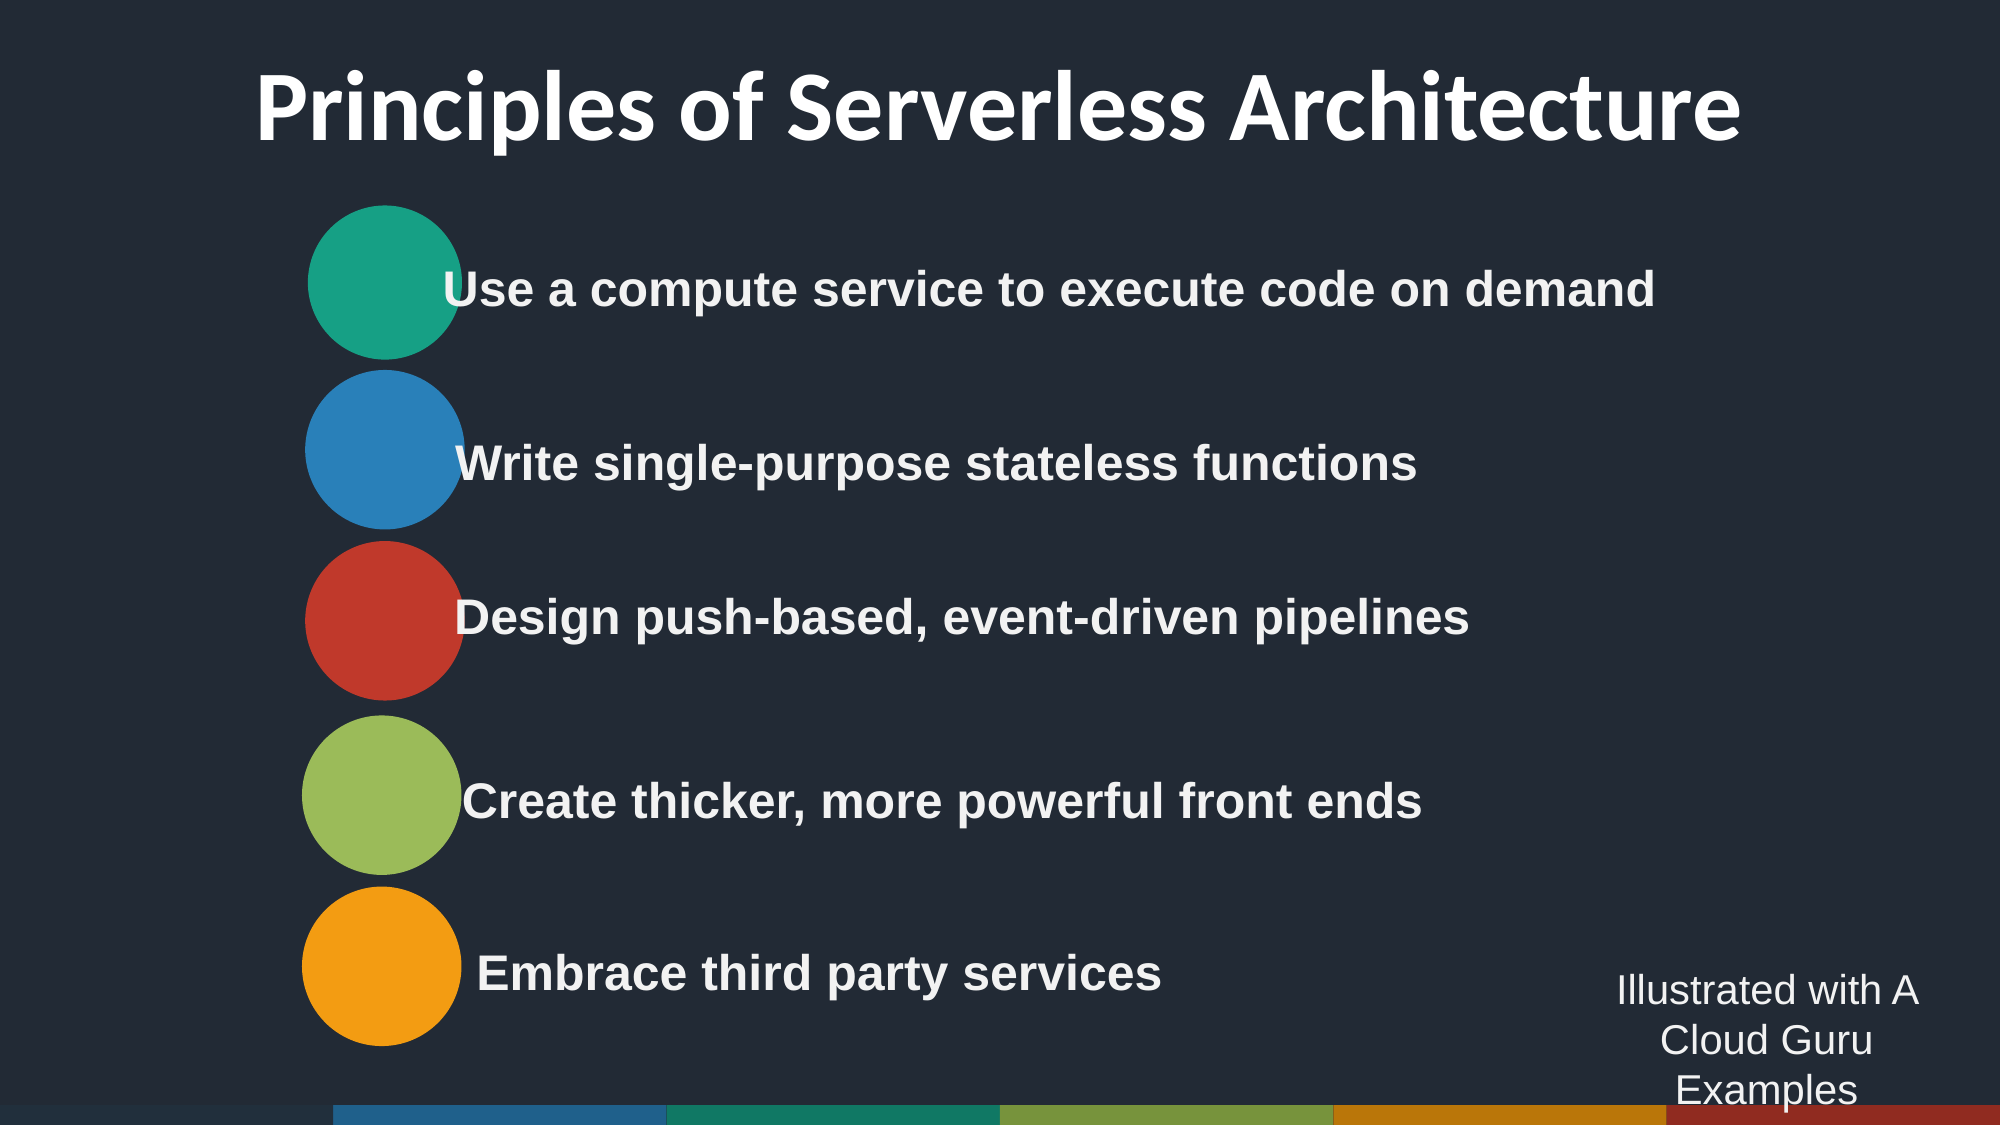

Principles of Serverless Architecture

Use a compute service to execute code on demand

Write single-purpose stateless functions

Design push-based, event-driven pipelines

Create thicker, more powerful front ends

Embrace third party services
Illustrated with A Cloud Guru Examples